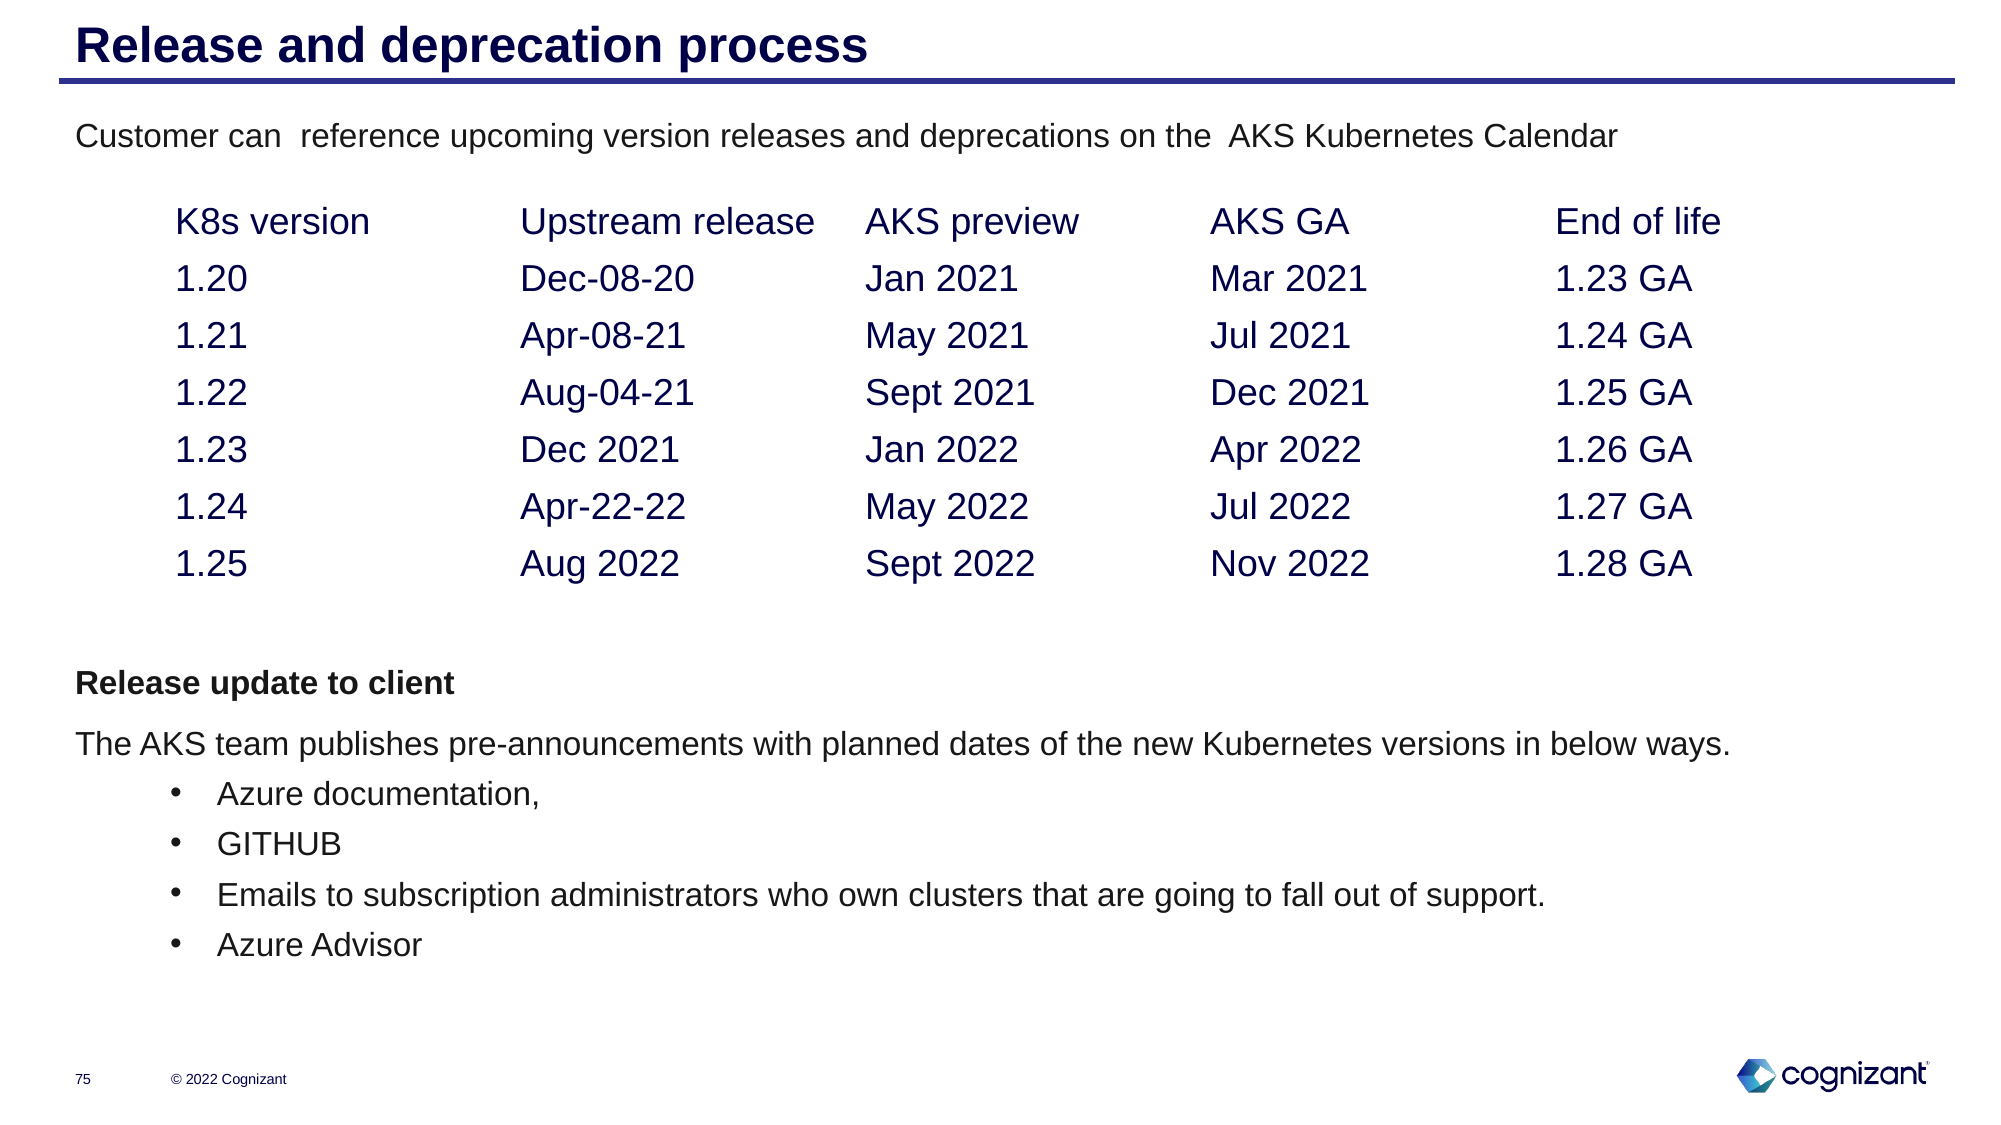

# Release and deprecation process
Customer can  reference upcoming version releases and deprecations on the  AKS Kubernetes Calendar

Release update to client
The AKS team publishes pre-announcements with planned dates of the new Kubernetes versions in below ways.
Azure documentation,
GITHUB
Emails to subscription administrators who own clusters that are going to fall out of support.
Azure Advisor

| K8s version | Upstream release | AKS preview | AKS GA | End of life |
| --- | --- | --- | --- | --- |
| 1.20 | Dec-08-20 | Jan 2021 | Mar 2021 | 1.23 GA |
| 1.21 | Apr-08-21 | May 2021 | Jul 2021 | 1.24 GA |
| 1.22 | Aug-04-21 | Sept 2021 | Dec 2021 | 1.25 GA |
| 1.23 | Dec 2021 | Jan 2022 | Apr 2022 | 1.26 GA |
| 1.24 | Apr-22-22 | May 2022 | Jul 2022 | 1.27 GA |
| 1.25 | Aug 2022 | Sept 2022 | Nov 2022 | 1.28 GA |
© 2022 Cognizant
75